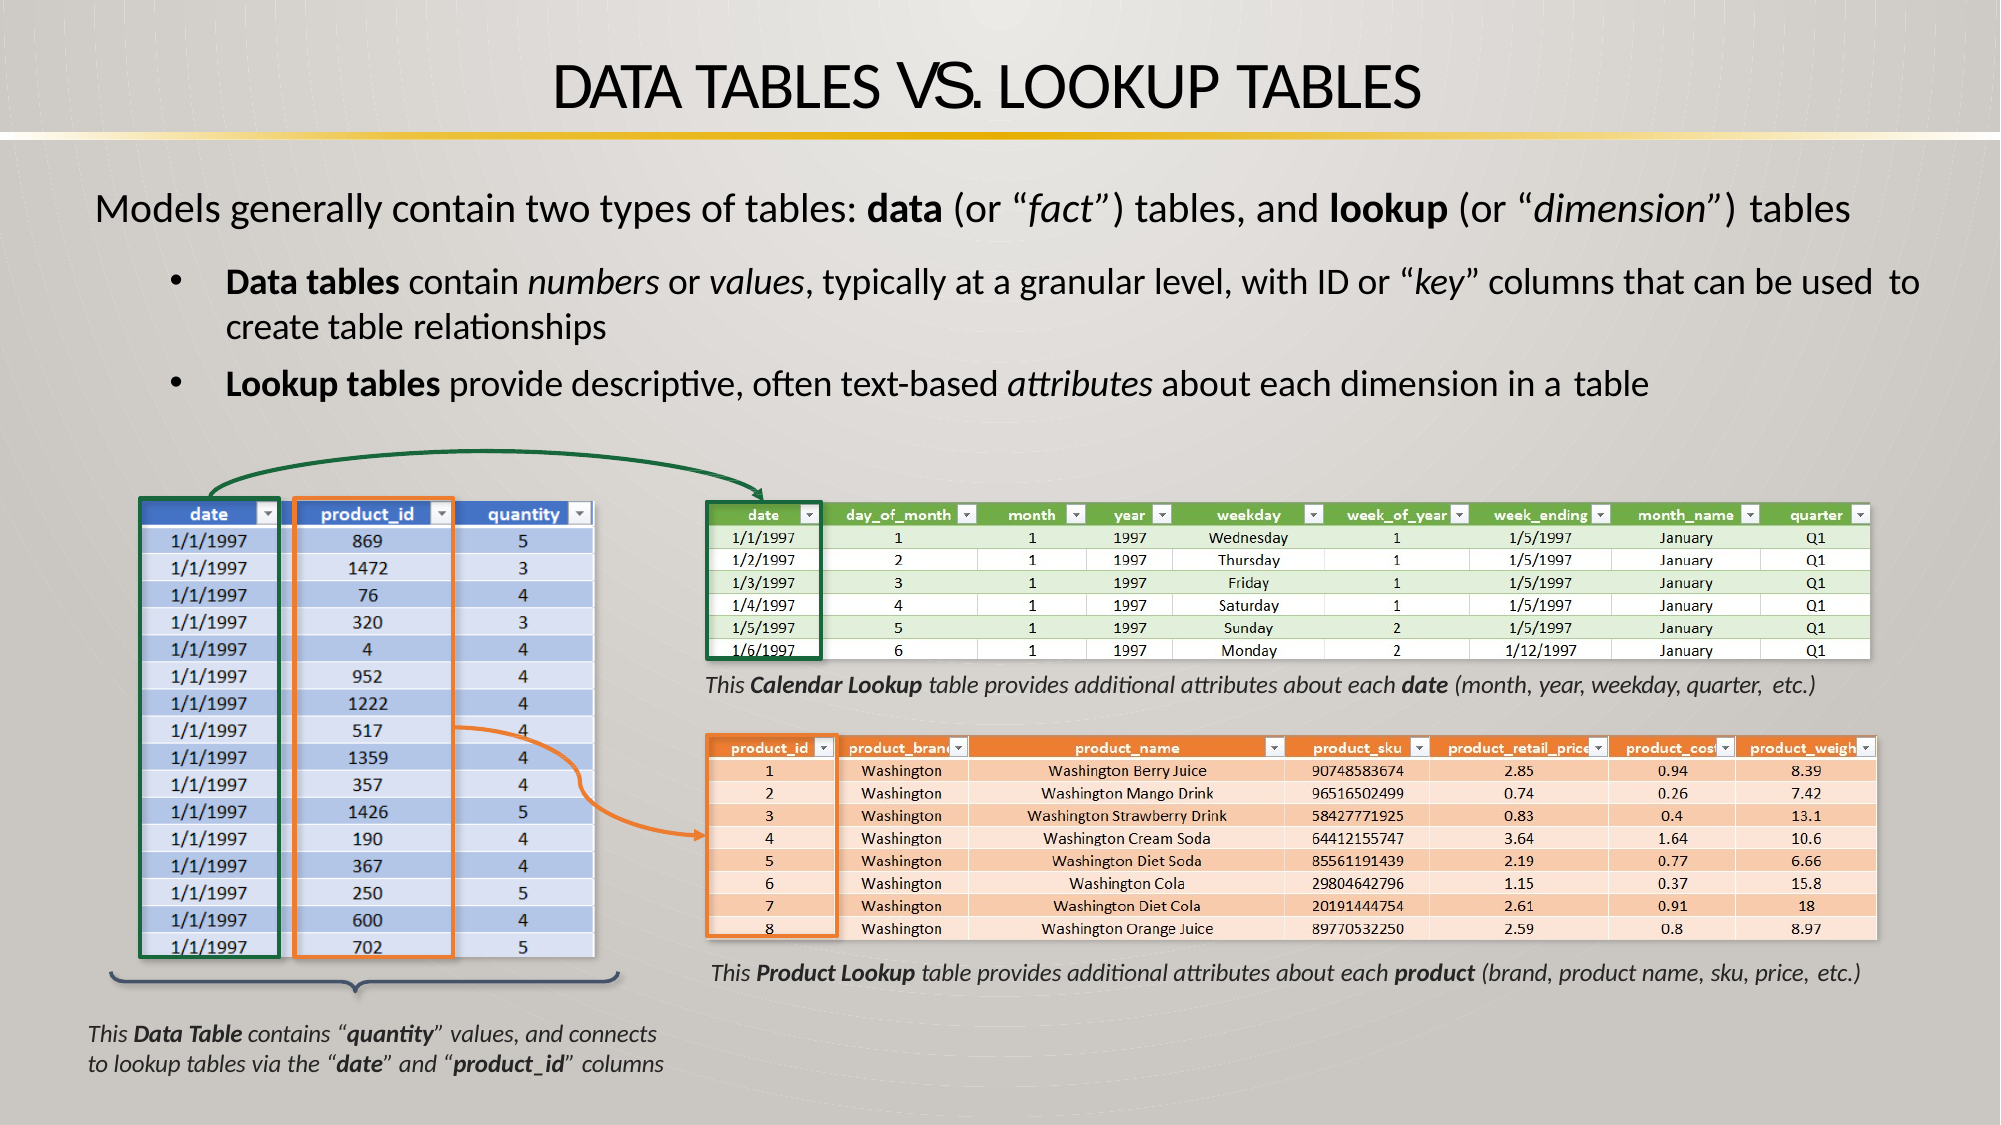

# DATA TABLES VS. LOOKUP TABLES

Models generally contain two types of tables: data (or “fact”) tables, and lookup (or “dimension”) tables
Data tables contain numbers or values, typically at a granular level, with ID or “key” columns that can be used to
create table relationships
Lookup tables provide descriptive, often text-based attributes about each dimension in a table

This Calendar Lookup table provides additional attributes about each date (month, year, weekday, quarter, etc.)
This Product Lookup table provides additional attributes about each product (brand, product name, sku, price, etc.)

This Data Table contains “quantity” values, and connects  to lookup tables via the “date” and “product_id” columns